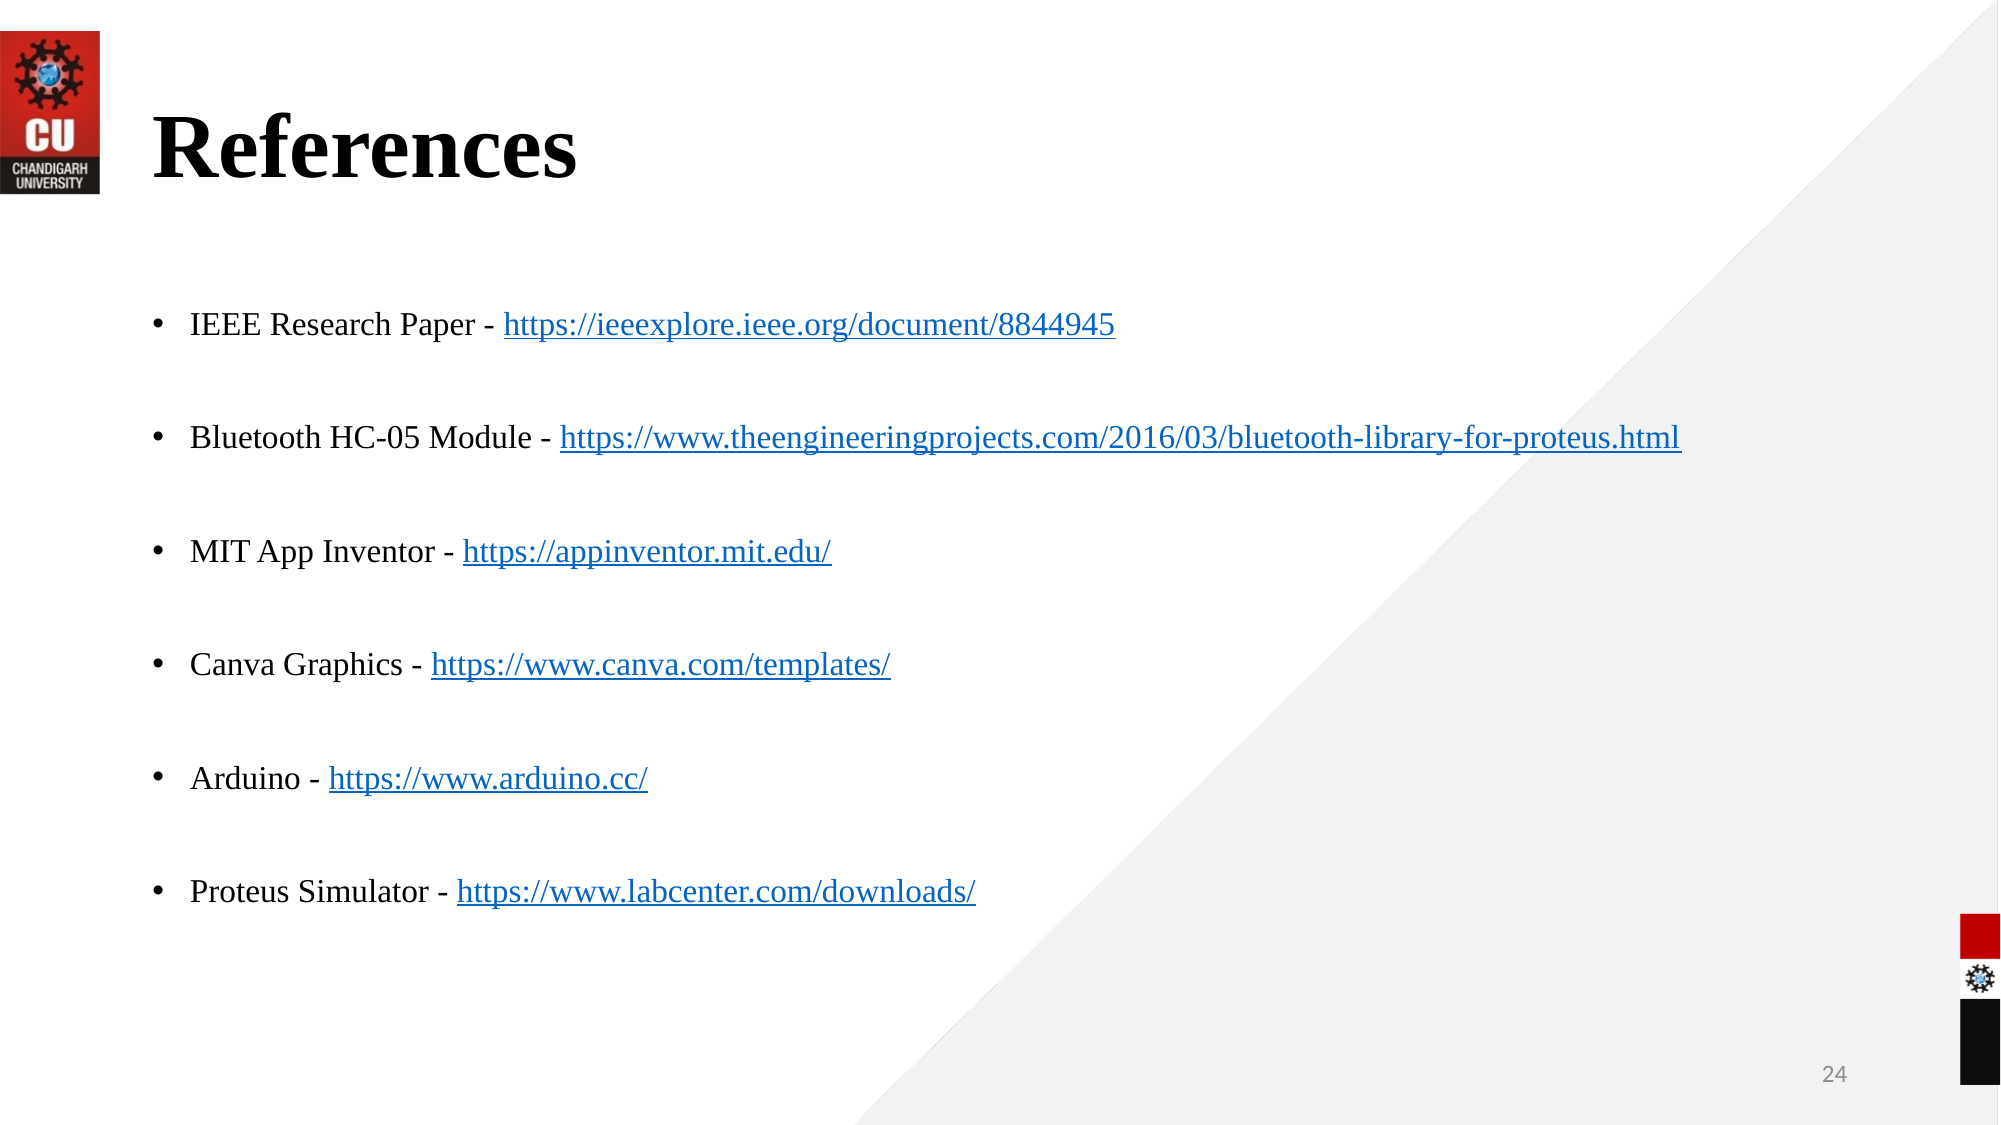

# References
IEEE Research Paper - https://ieeexplore.ieee.org/document/8844945

Bluetooth HC-05 Module - https://www.theengineeringprojects.com/2016/03/bluetooth-library-for-proteus.html

MIT App Inventor - https://appinventor.mit.edu/

Canva Graphics - https://www.canva.com/templates/

Arduino - https://www.arduino.cc/

Proteus Simulator - https://www.labcenter.com/downloads/
24